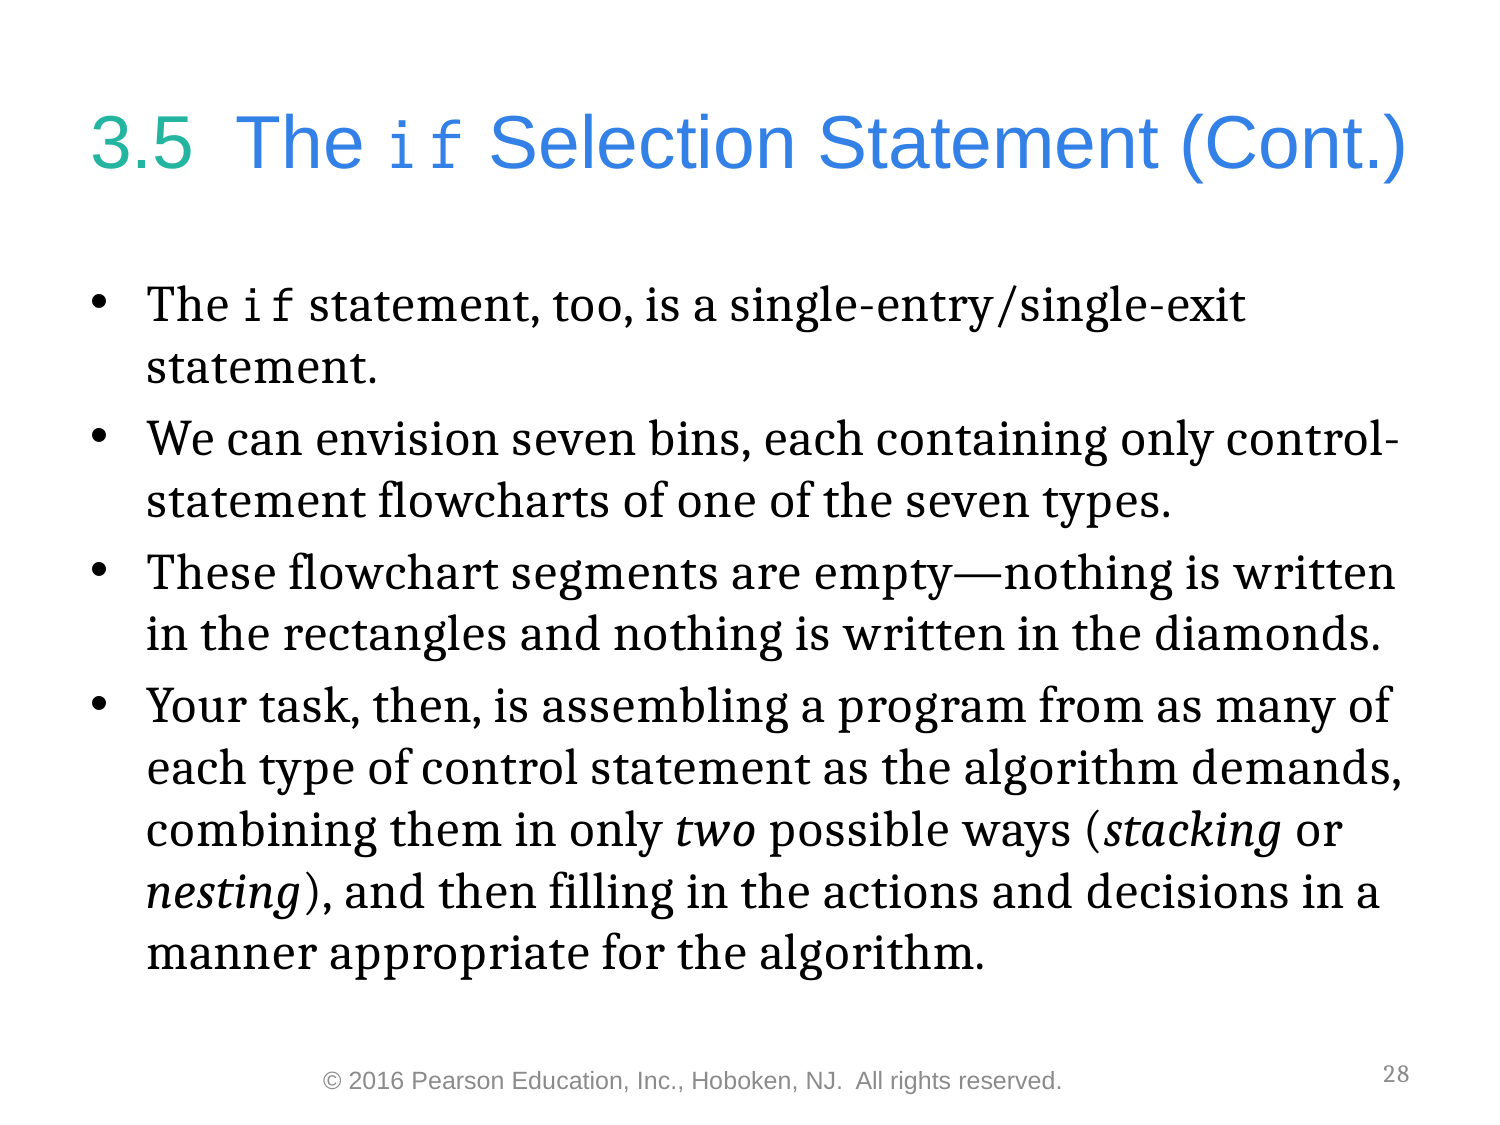

# 3.5  The if Selection Statement (Cont.)
The if statement, too, is a single-entry/single-exit statement.
We can envision seven bins, each containing only control-statement flowcharts of one of the seven types.
These flowchart segments are empty—nothing is written in the rectangles and nothing is written in the diamonds.
Your task, then, is assembling a program from as many of each type of control statement as the algorithm demands, combining them in only two possible ways (stacking or nesting), and then filling in the actions and decisions in a manner appropriate for the algorithm.

28
© 2016 Pearson Education, Inc., Hoboken, NJ.  All rights reserved.